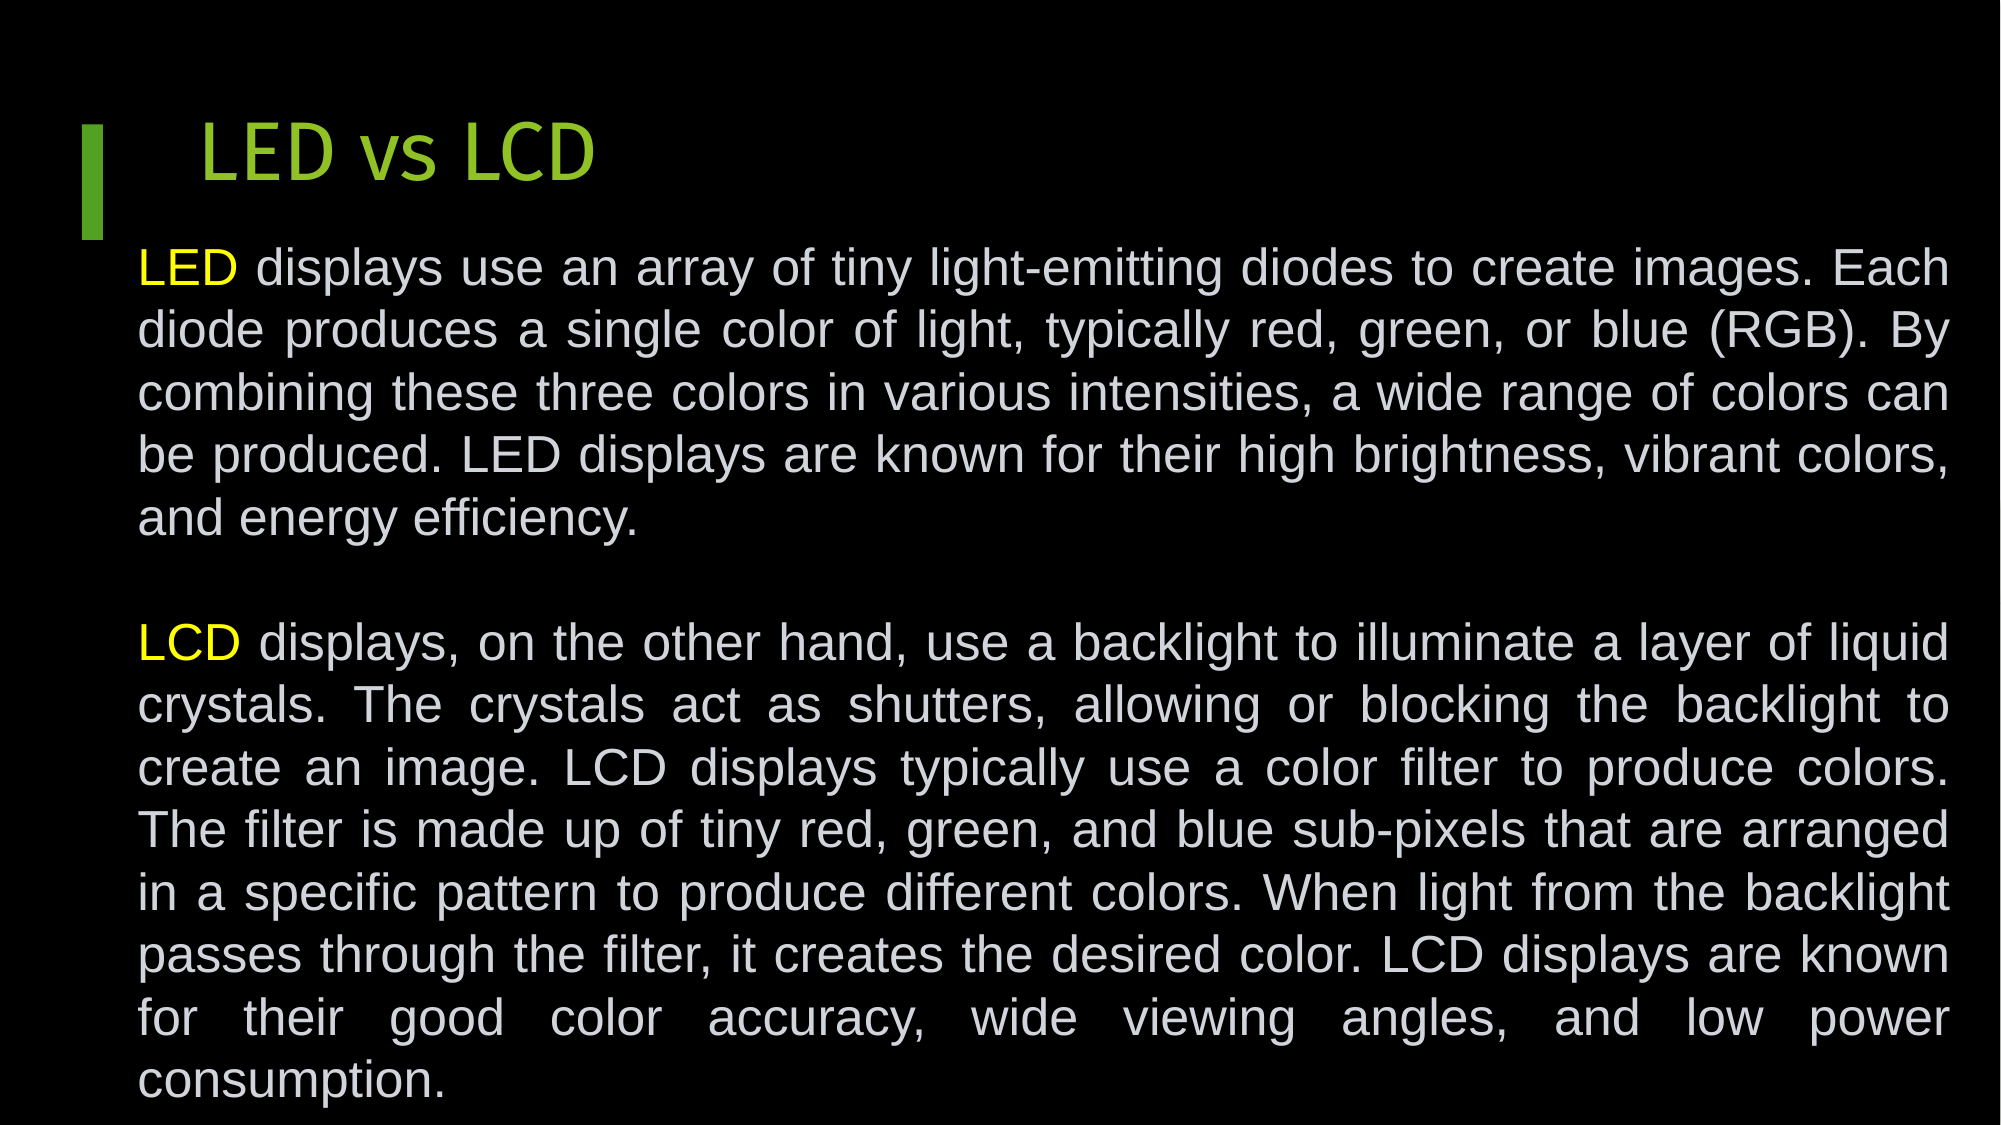

# LED vs LCD

LED displays use an array of tiny light-emitting diodes to create images. Each diode produces a single color of light, typically red, green, or blue (RGB). By combining these three colors in various intensities, a wide range of colors can be produced. LED displays are known for their high brightness, vibrant colors, and energy efficiency.

LCD displays, on the other hand, use a backlight to illuminate a layer of liquid crystals. The crystals act as shutters, allowing or blocking the backlight to create an image. LCD displays typically use a color filter to produce colors. The filter is made up of tiny red, green, and blue sub-pixels that are arranged in a specific pattern to produce different colors. When light from the backlight passes through the filter, it creates the desired color. LCD displays are known for their good color accuracy, wide viewing angles, and low power consumption.